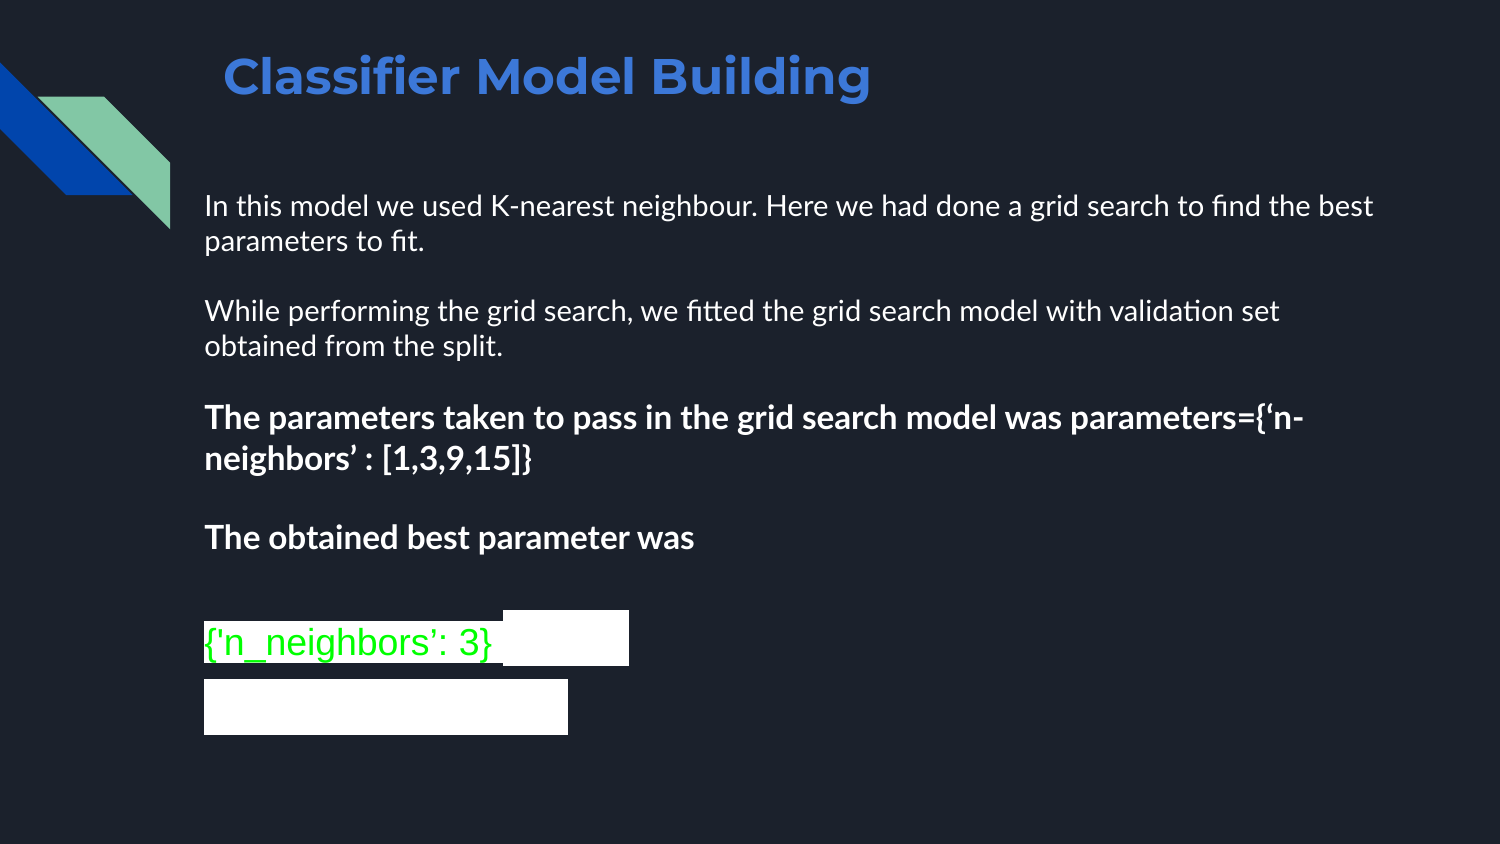

# Classifier Model Building
In this model we used K-nearest neighbour. Here we had done a grid search to find the best parameters to fit.

While performing the grid search, we fitted the grid search model with validation set obtained from the split.

The parameters taken to pass in the grid search model was parameters={‘n-neighbors’ : [1,3,9,15]}

The obtained best parameter was

{'n_neighbors’: 3}